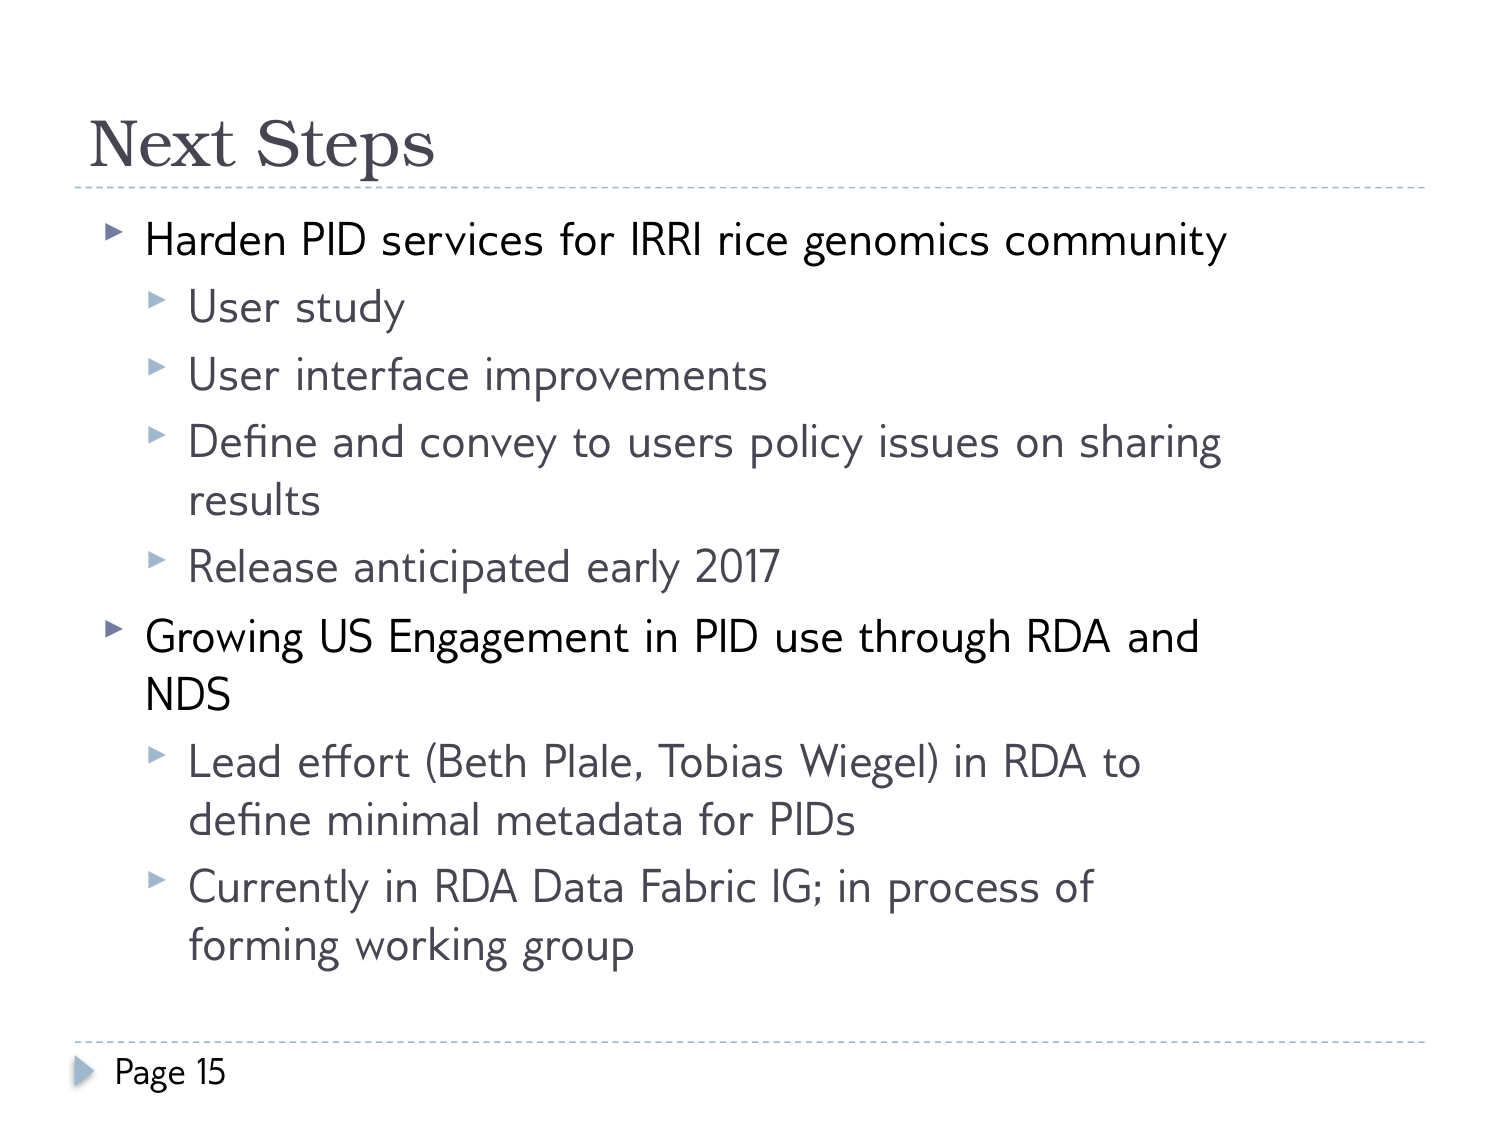

# Next Steps
Harden PID services for IRRI rice genomics community
User study
User interface improvements
Define and convey to users policy issues on sharing results
Release anticipated early 2017
Growing US Engagement in PID use through RDA and NDS
Lead effort (Beth Plale, Tobias Wiegel) in RDA to define minimal metadata for PIDs
Currently in RDA Data Fabric IG; in process of forming working group
Page 15